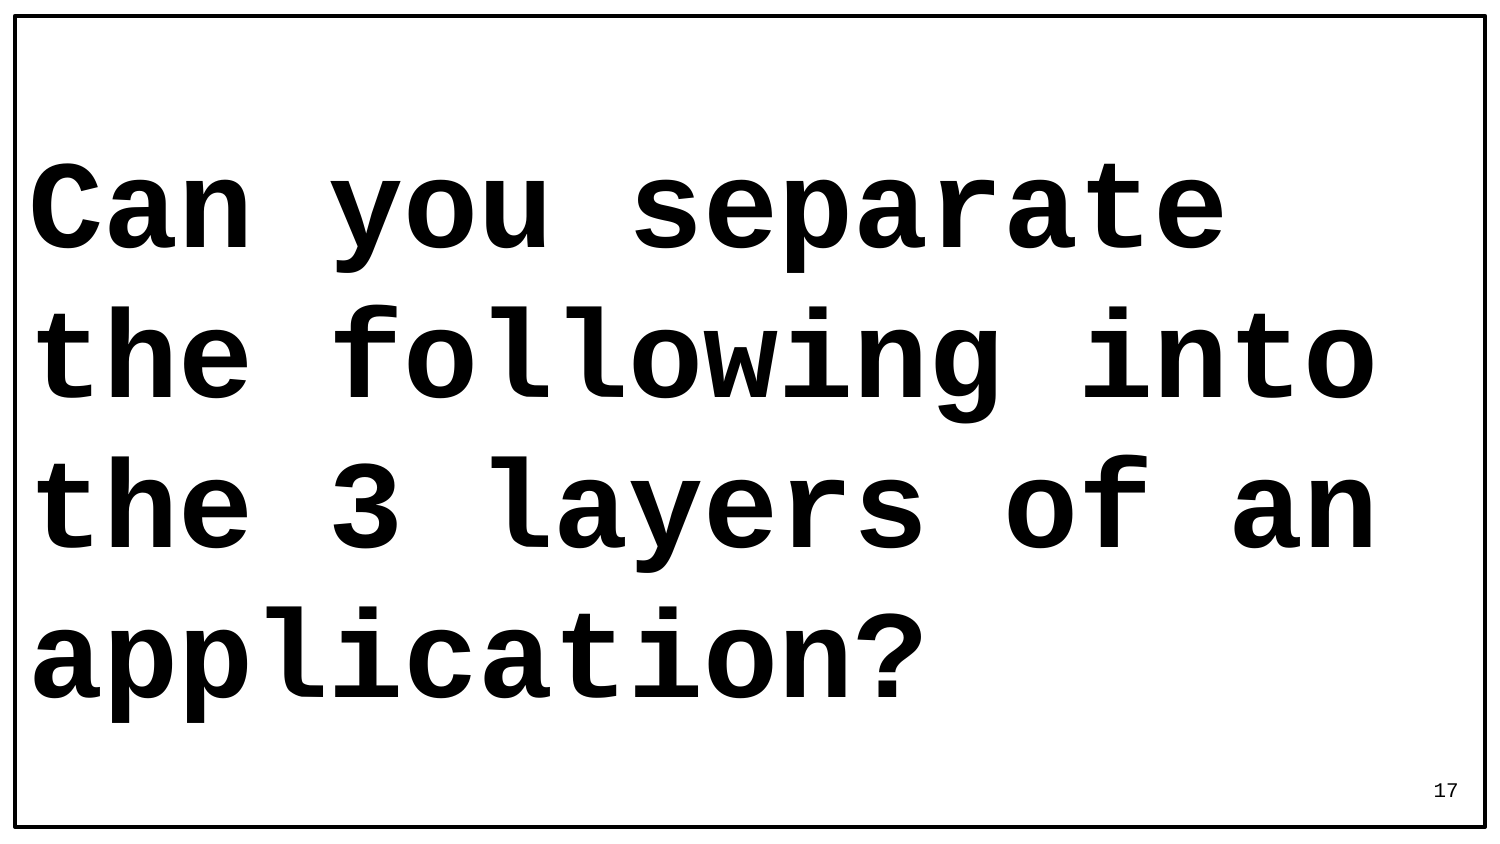

Can you separate the following into the 3 layers of an application?
17